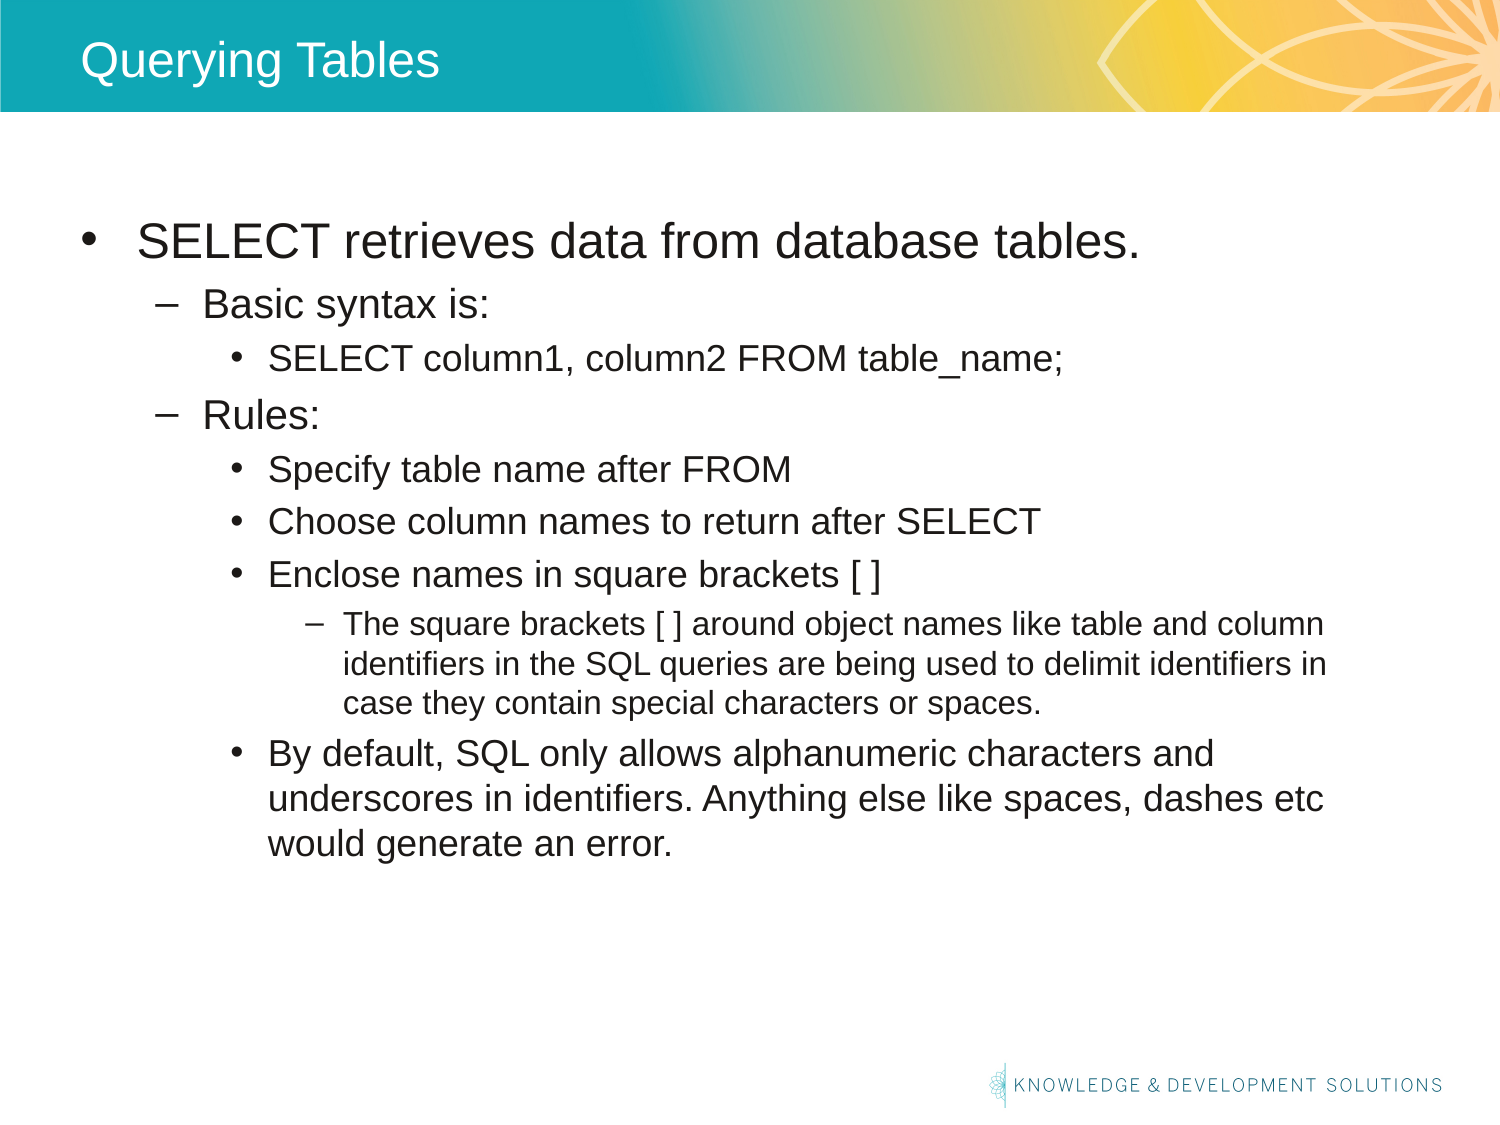

# Querying Tables
SELECT retrieves data from database tables.
Basic syntax is:
SELECT column1, column2 FROM table_name;
Rules:
Specify table name after FROM
Choose column names to return after SELECT
Enclose names in square brackets [ ]
The square brackets [ ] around object names like table and column identifiers in the SQL queries are being used to delimit identifiers in case they contain special characters or spaces.
By default, SQL only allows alphanumeric characters and underscores in identifiers. Anything else like spaces, dashes etc would generate an error.